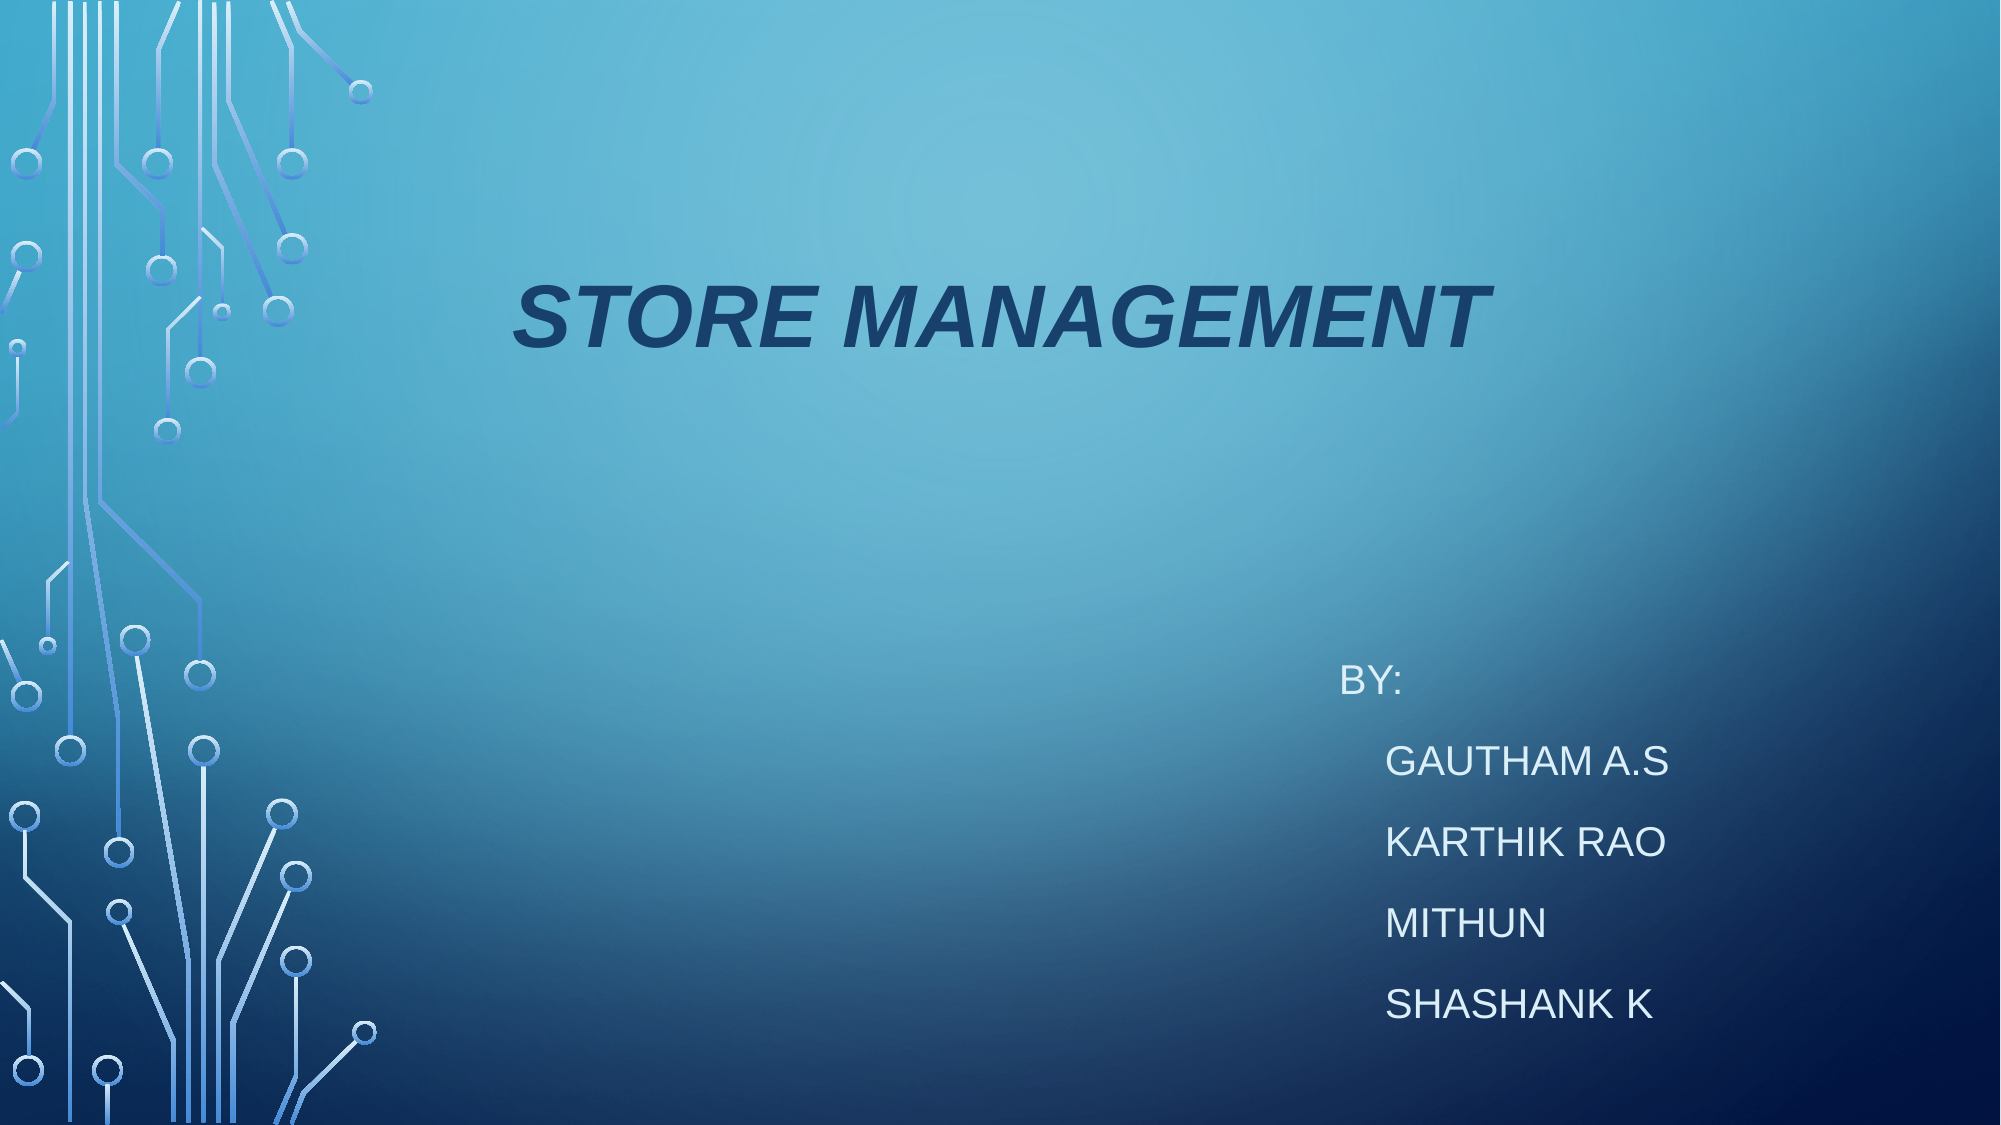

# Store management
BY:
    GAUTHAM A.S
    KARTHIK RAO
    MITHUN
    SHASHANK K